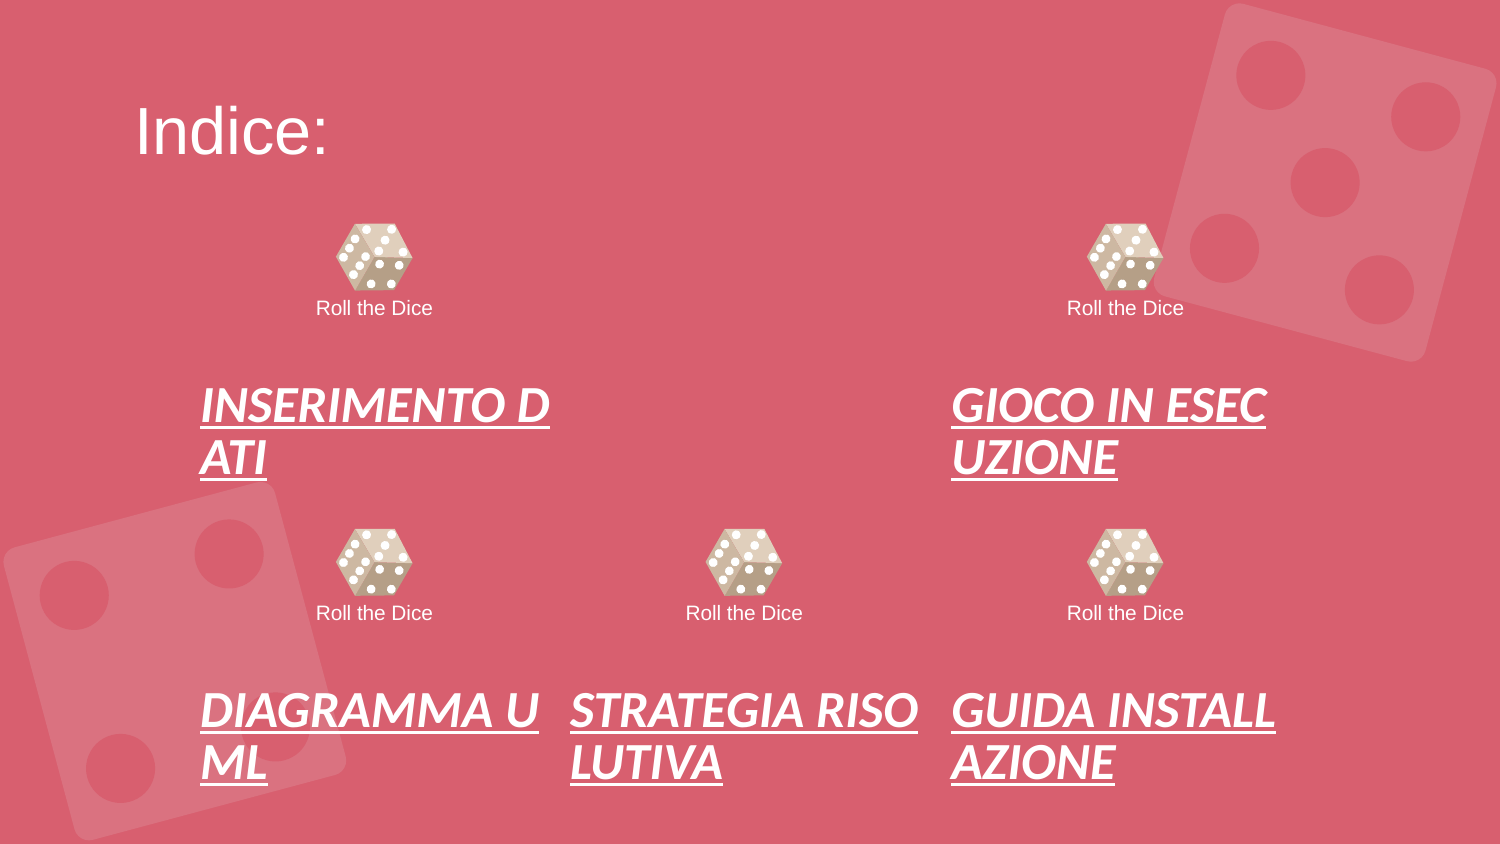

# Indice:

Roll the Dice
Roll the Dice
INSERIMENTO DATI
GIOCO IN ESECUZIONE

Roll the Dice
Roll the Dice
Roll the Dice
DIAGRAMMA UML
STRATEGIA RISOLUTIVA
GUIDA INSTALLAZIONE